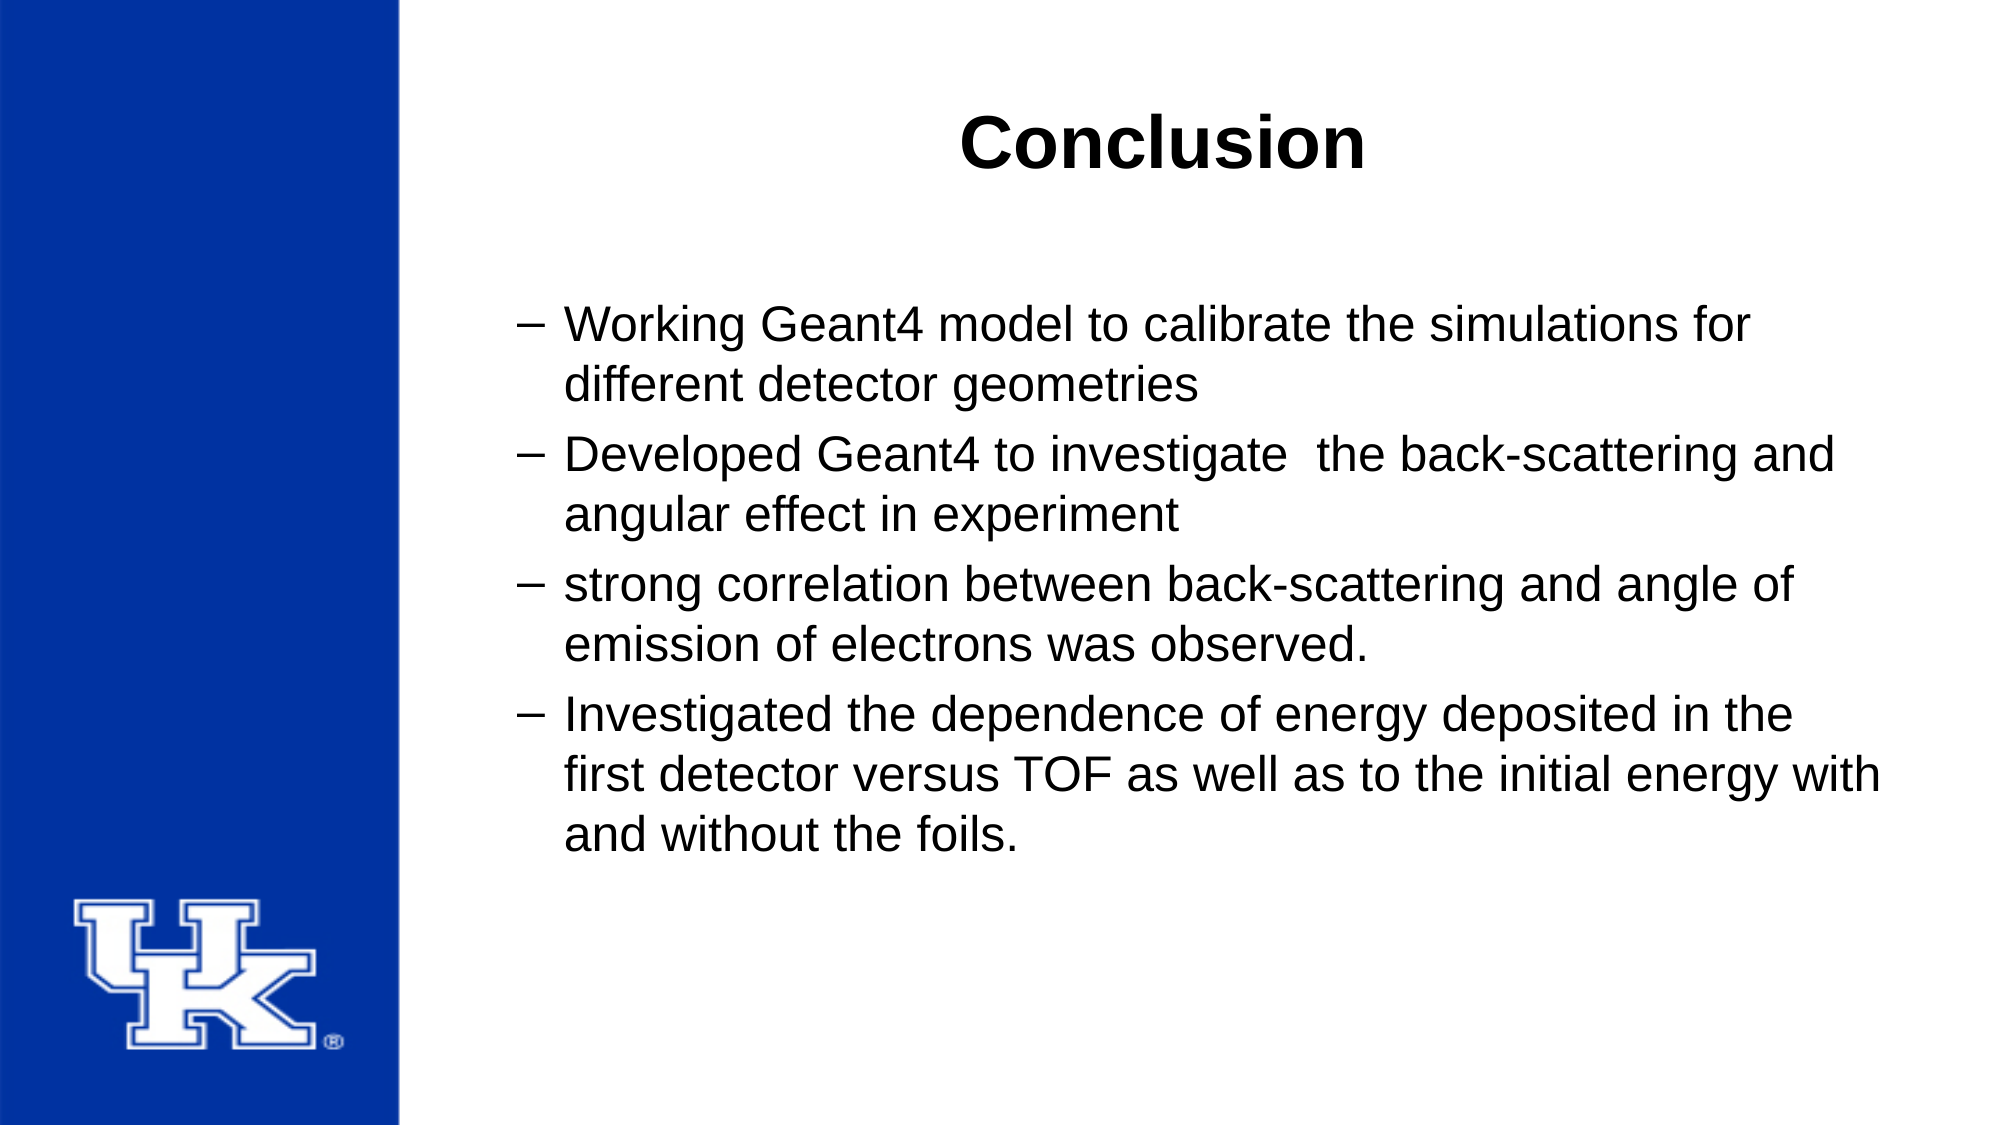

# Conclusion
Working Geant4 model to calibrate the simulations for different detector geometries
Developed Geant4 to investigate  the back-scattering and angular effect in experiment
strong correlation between back-scattering and angle of emission of electrons was observed.
Investigated the dependence of energy deposited in the first detector versus TOF as well as to the initial energy with and without the foils.